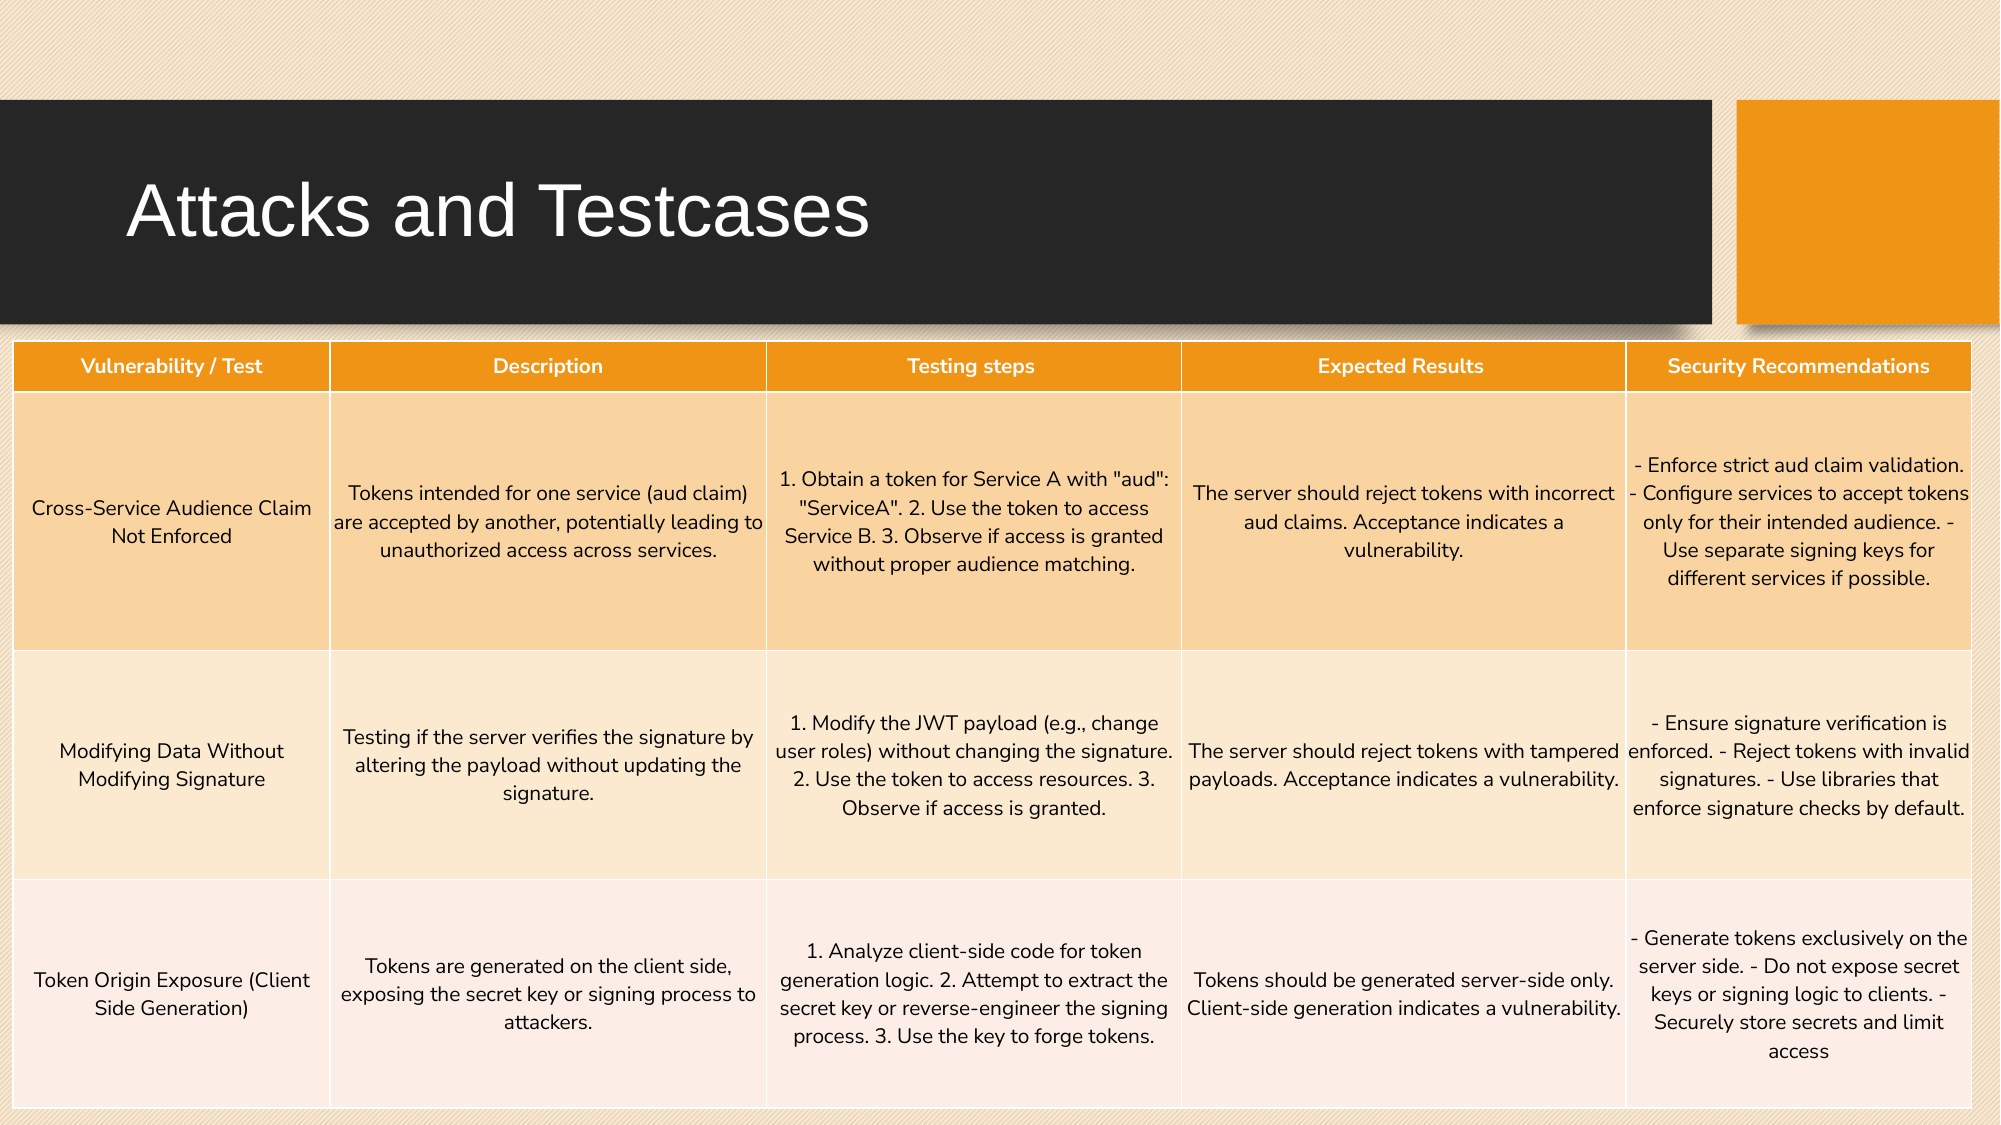

# Attacks and Testcases
| Vulnerability / Test | Description | Testing steps | Expected Results | Security Recommendations |
| --- | --- | --- | --- | --- |
| Cross-Service Audience Claim Not Enforced | Tokens intended for one service (aud claim) are accepted by another, potentially leading to unauthorized access across services. | 1. Obtain a token for Service A with "aud": "ServiceA". 2. Use the token to access Service B. 3. Observe if access is granted without proper audience matching. | The server should reject tokens with incorrect aud claims. Acceptance indicates a vulnerability. | - Enforce strict aud claim validation. - Configure services to accept tokens only for their intended audience. - Use separate signing keys for different services if possible. |
| Modifying Data Without Modifying Signature | Testing if the server verifies the signature by altering the payload without updating the signature. | 1. Modify the JWT payload (e.g., change user roles) without changing the signature. 2. Use the token to access resources. 3. Observe if access is granted. | The server should reject tokens with tampered payloads. Acceptance indicates a vulnerability. | - Ensure signature verification is enforced. - Reject tokens with invalid signatures. - Use libraries that enforce signature checks by default. |
| Token Origin Exposure (Client Side Generation) | Tokens are generated on the client side, exposing the secret key or signing process to attackers. | 1. Analyze client-side code for token generation logic. 2. Attempt to extract the secret key or reverse-engineer the signing process. 3. Use the key to forge tokens. | Tokens should be generated server-side only. Client-side generation indicates a vulnerability. | - Generate tokens exclusively on the server side. - Do not expose secret keys or signing logic to clients. - Securely store secrets and limit access |